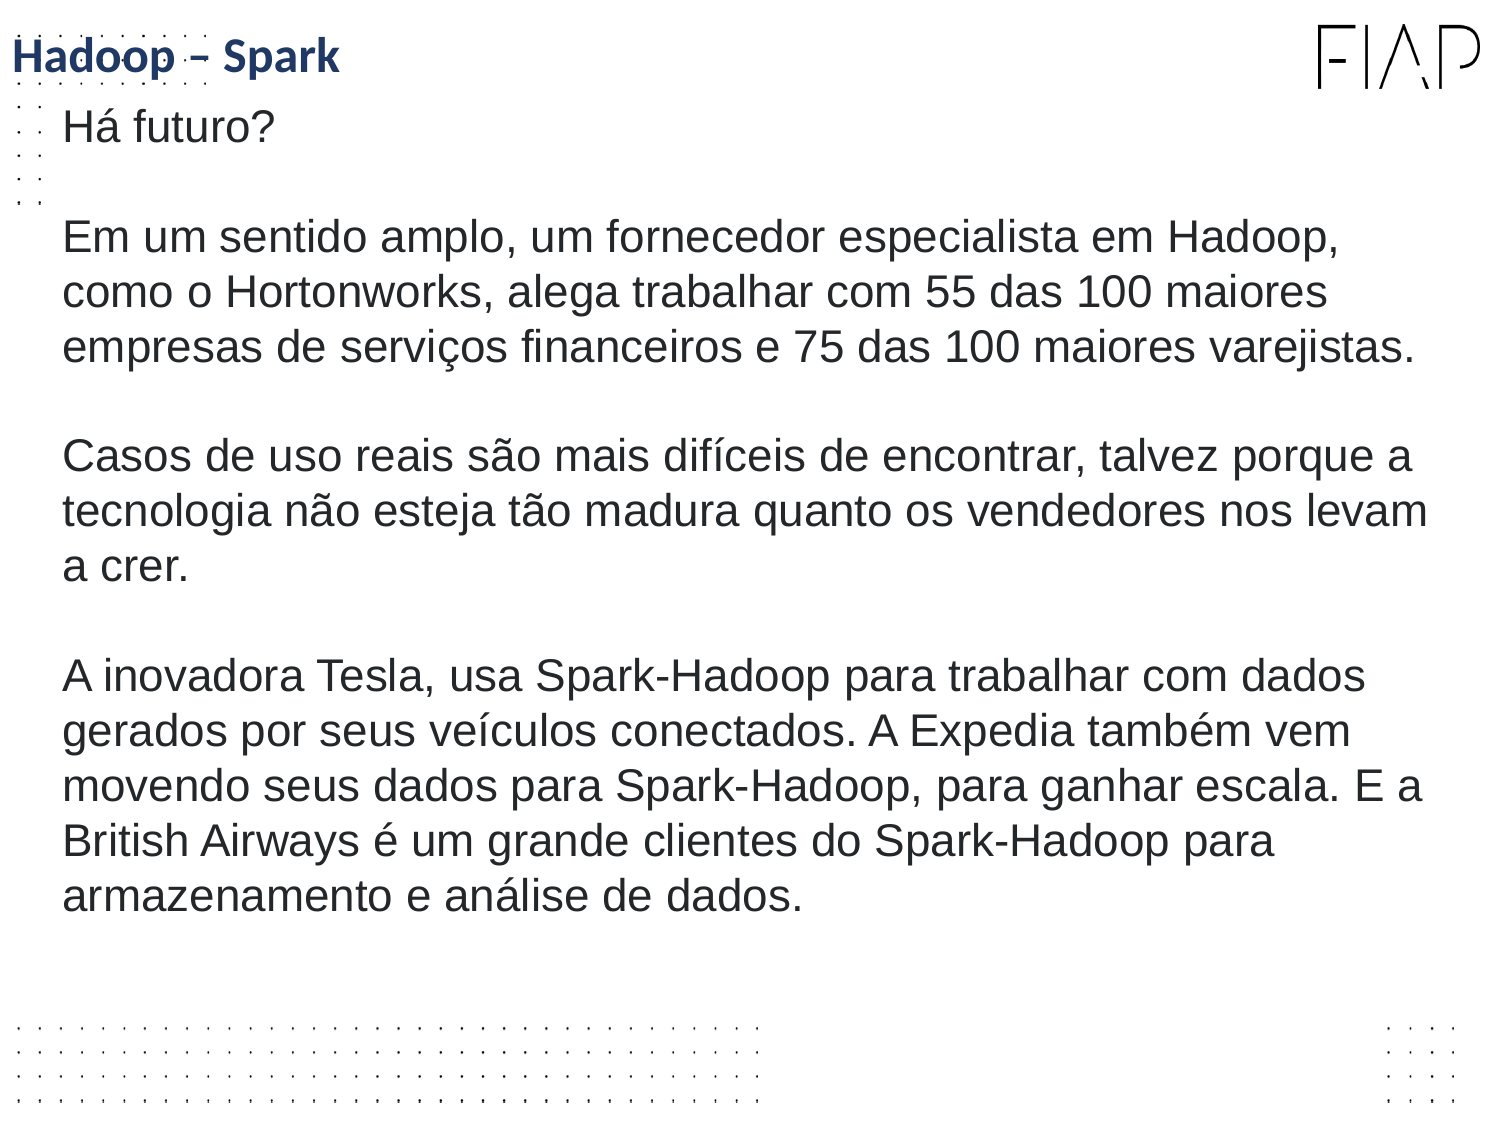

Hadoop – Spark
Há futuro?

Em um sentido amplo, um fornecedor especialista em Hadoop, como o Hortonworks, alega trabalhar com 55 das 100 maiores empresas de serviços financeiros e 75 das 100 maiores varejistas.

Casos de uso reais são mais difíceis de encontrar, talvez porque a tecnologia não esteja tão madura quanto os vendedores nos levam a crer.

A inovadora Tesla, usa Spark-Hadoop para trabalhar com dados gerados por seus veículos conectados. A Expedia também vem movendo seus dados para Spark-Hadoop, para ganhar escala. E a British Airways é um grande clientes do Spark-Hadoop para armazenamento e análise de dados.